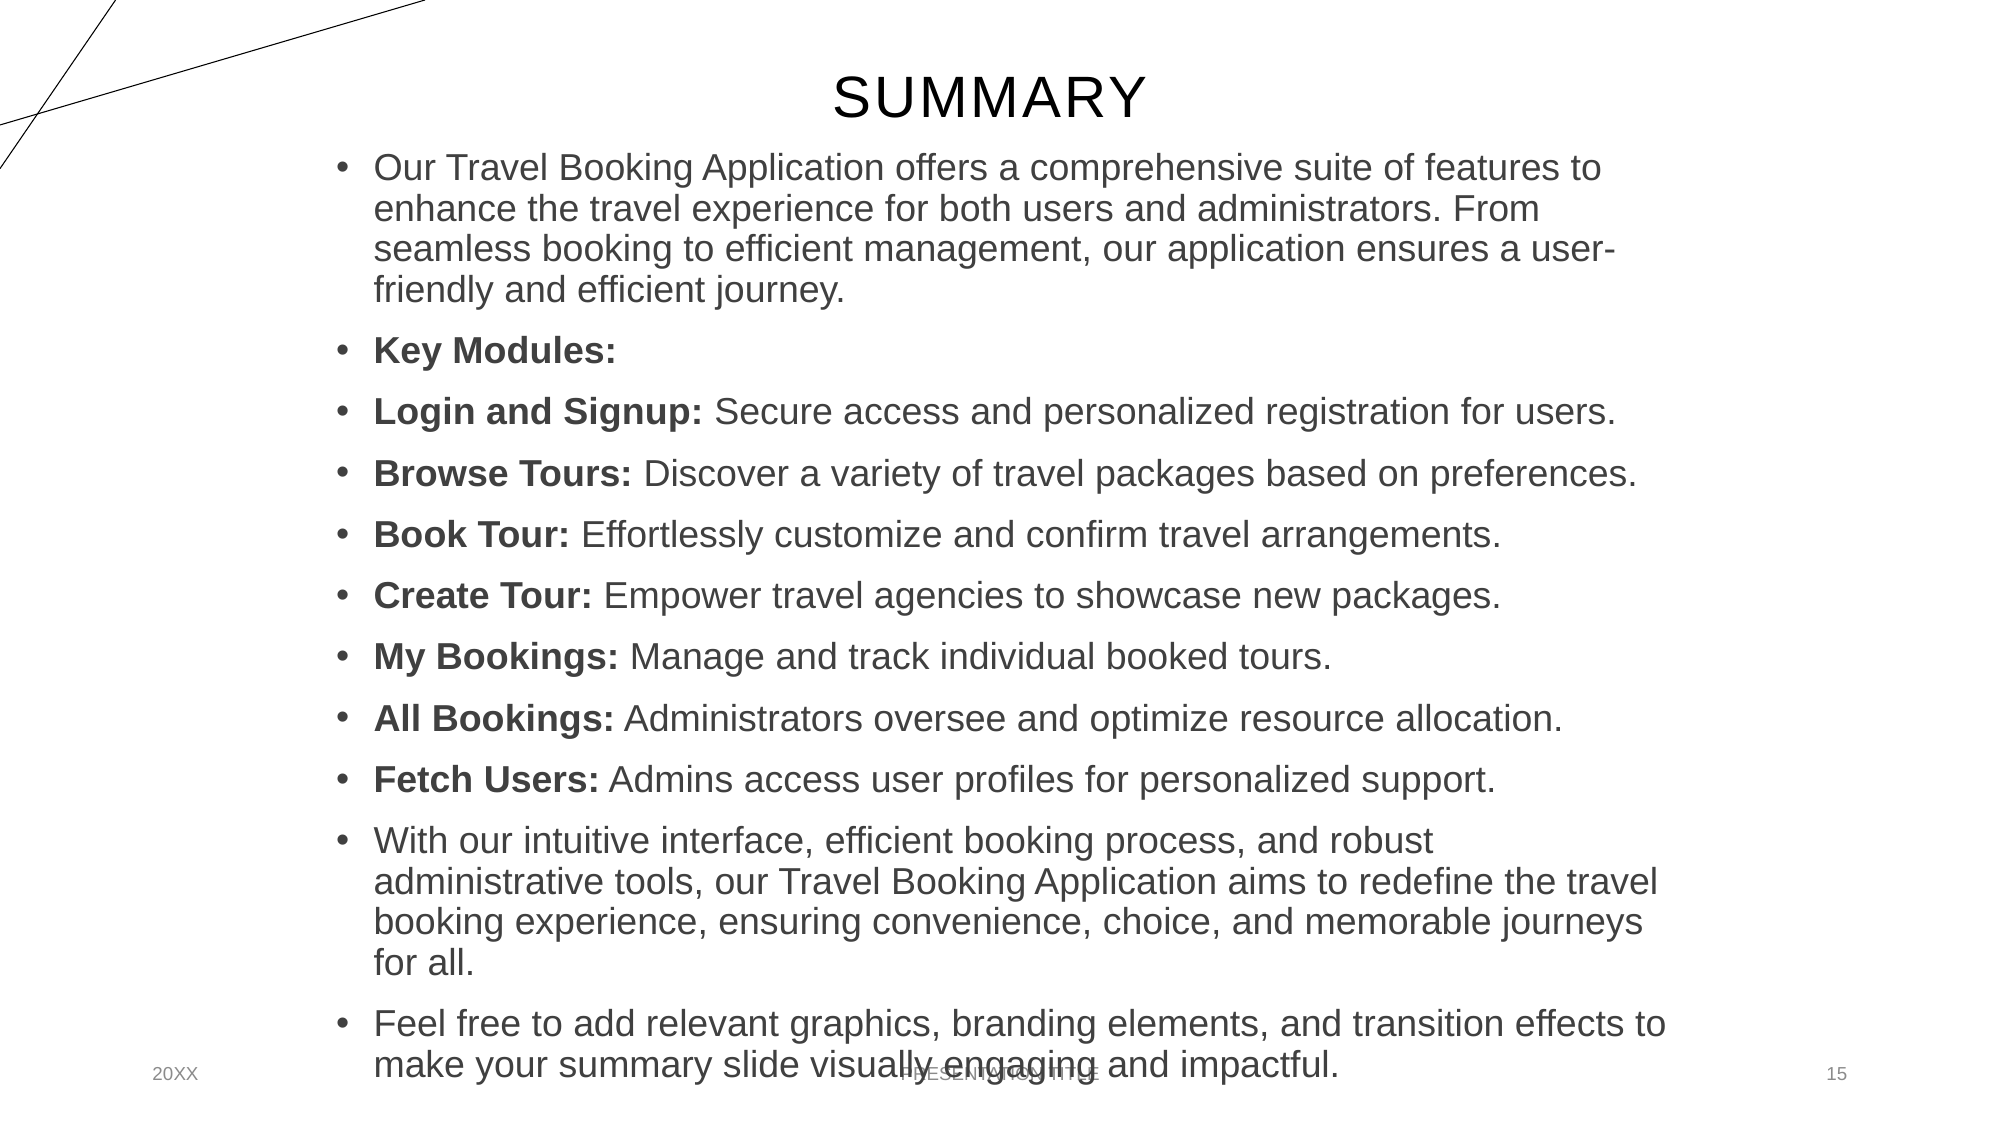

# SUMMARY
Our Travel Booking Application offers a comprehensive suite of features to enhance the travel experience for both users and administrators. From seamless booking to efficient management, our application ensures a user-friendly and efficient journey.
Key Modules:
Login and Signup: Secure access and personalized registration for users.
Browse Tours: Discover a variety of travel packages based on preferences.
Book Tour: Effortlessly customize and confirm travel arrangements.
Create Tour: Empower travel agencies to showcase new packages.
My Bookings: Manage and track individual booked tours.
All Bookings: Administrators oversee and optimize resource allocation.
Fetch Users: Admins access user profiles for personalized support.
With our intuitive interface, efficient booking process, and robust administrative tools, our Travel Booking Application aims to redefine the travel booking experience, ensuring convenience, choice, and memorable journeys for all.
Feel free to add relevant graphics, branding elements, and transition effects to make your summary slide visually engaging and impactful.

20XX
PRESENTATION TITLE
15